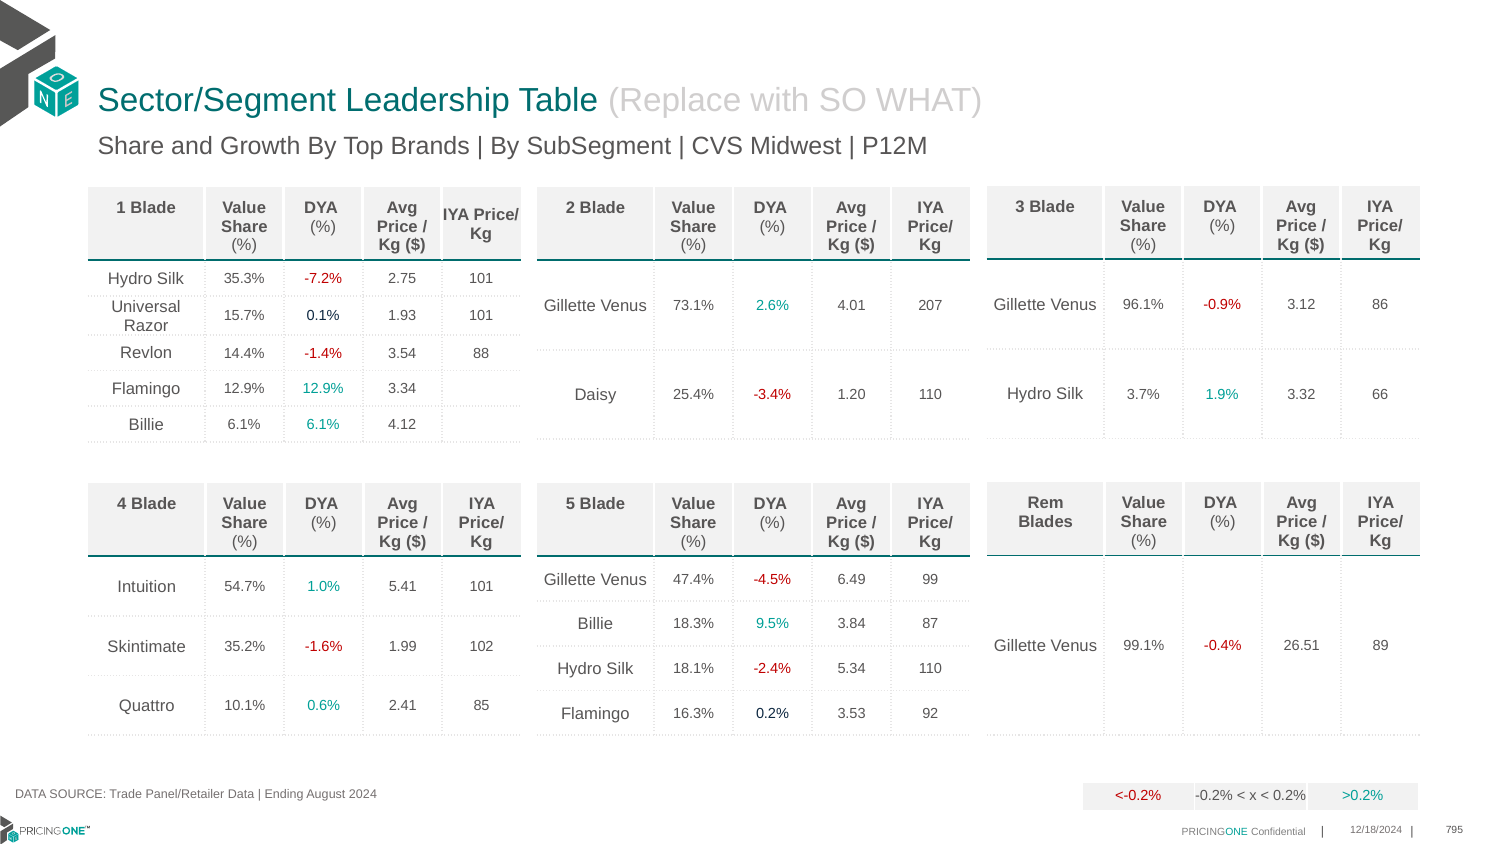

# Sector/Segment Leadership Table (Replace with SO WHAT)
Share and Growth By Top Brands | By SubSegment | CVS Midwest | P12M
| 3 Blade | Value Share (%) | DYA (%) | Avg Price /Kg ($) | IYA Price/Kg |
| --- | --- | --- | --- | --- |
| Gillette Venus | 96.1% | -0.9% | 3.12 | 86 |
| Hydro Silk | 3.7% | 1.9% | 3.32 | 66 |
| 1 Blade | Value Share (%) | DYA (%) | Avg Price /Kg ($) | IYA Price/ Kg |
| --- | --- | --- | --- | --- |
| Hydro Silk | 35.3% | -7.2% | 2.75 | 101 |
| Universal Razor | 15.7% | 0.1% | 1.93 | 101 |
| Revlon | 14.4% | -1.4% | 3.54 | 88 |
| Flamingo | 12.9% | 12.9% | 3.34 |  |
| Billie | 6.1% | 6.1% | 4.12 |  |
| 2 Blade | Value Share (%) | DYA (%) | Avg Price /Kg ($) | IYA Price/Kg |
| --- | --- | --- | --- | --- |
| Gillette Venus | 73.1% | 2.6% | 4.01 | 207 |
| Daisy | 25.4% | -3.4% | 1.20 | 110 |
| Rem Blades | Value Share (%) | DYA (%) | Avg Price /Kg ($) | IYA Price/Kg |
| --- | --- | --- | --- | --- |
| Gillette Venus | 99.1% | -0.4% | 26.51 | 89 |
| 4 Blade | Value Share (%) | DYA (%) | Avg Price /Kg ($) | IYA Price/Kg |
| --- | --- | --- | --- | --- |
| Intuition | 54.7% | 1.0% | 5.41 | 101 |
| Skintimate | 35.2% | -1.6% | 1.99 | 102 |
| Quattro | 10.1% | 0.6% | 2.41 | 85 |
| 5 Blade | Value Share (%) | DYA (%) | Avg Price /Kg ($) | IYA Price/Kg |
| --- | --- | --- | --- | --- |
| Gillette Venus | 47.4% | -4.5% | 6.49 | 99 |
| Billie | 18.3% | 9.5% | 3.84 | 87 |
| Hydro Silk | 18.1% | -2.4% | 5.34 | 110 |
| Flamingo | 16.3% | 0.2% | 3.53 | 92 |
DATA SOURCE: Trade Panel/Retailer Data | Ending August 2024
| <-0.2% | -0.2% < x < 0.2% | >0.2% |
| --- | --- | --- |

12/18/2024
795